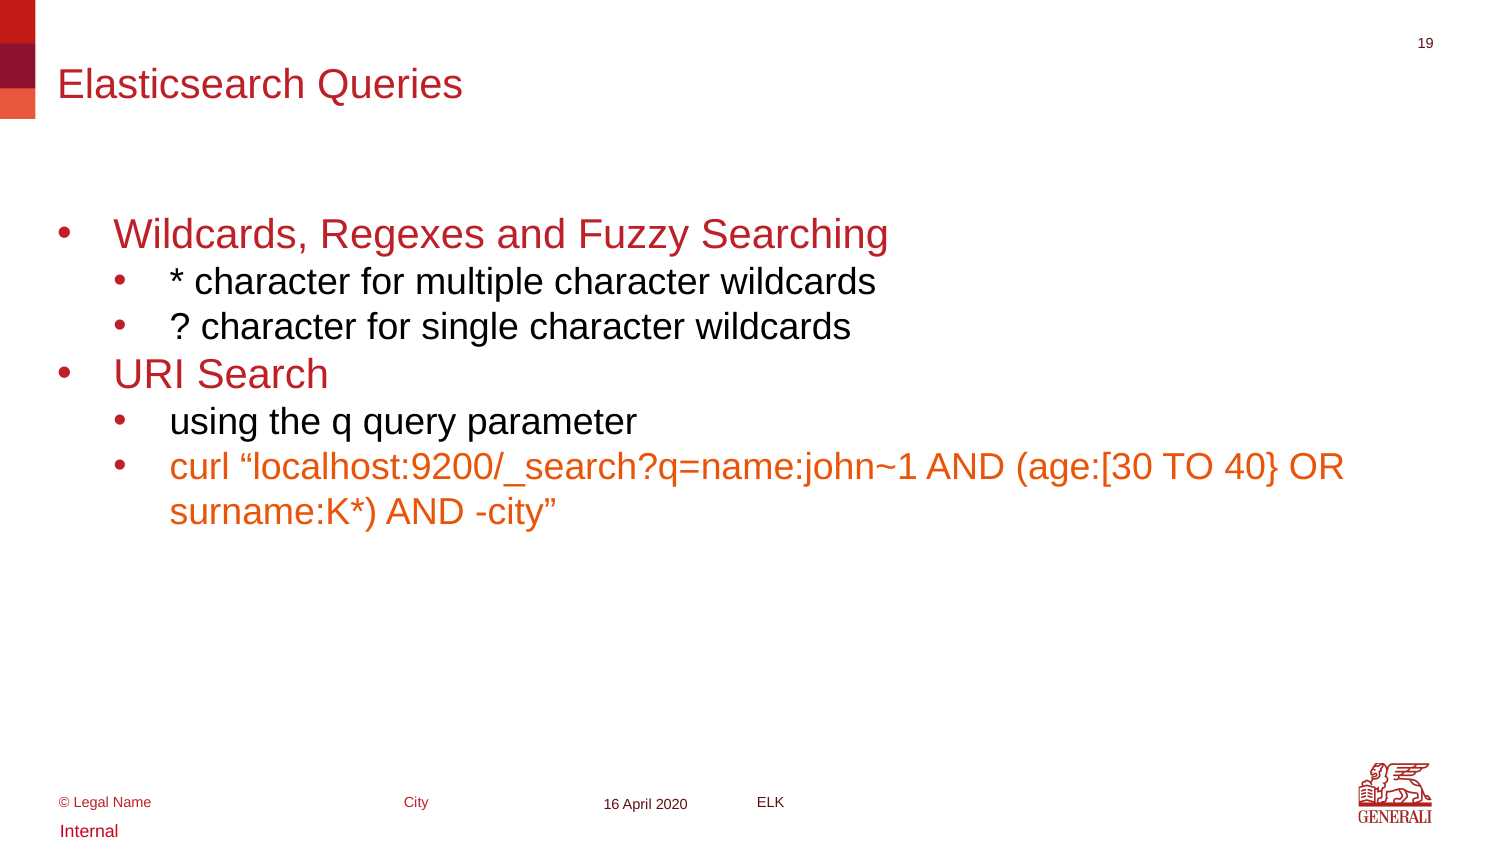

19
# Elasticsearch Queries

Wildcards, Regexes and Fuzzy Searching
* character for multiple character wildcards
? character for single character wildcards
URI Search
using the q query parameter
curl “localhost:9200/_search?q=name:john~1 AND (age:[30 TO 40} OR surname:K*) AND -city”
16 April 2020
ELK